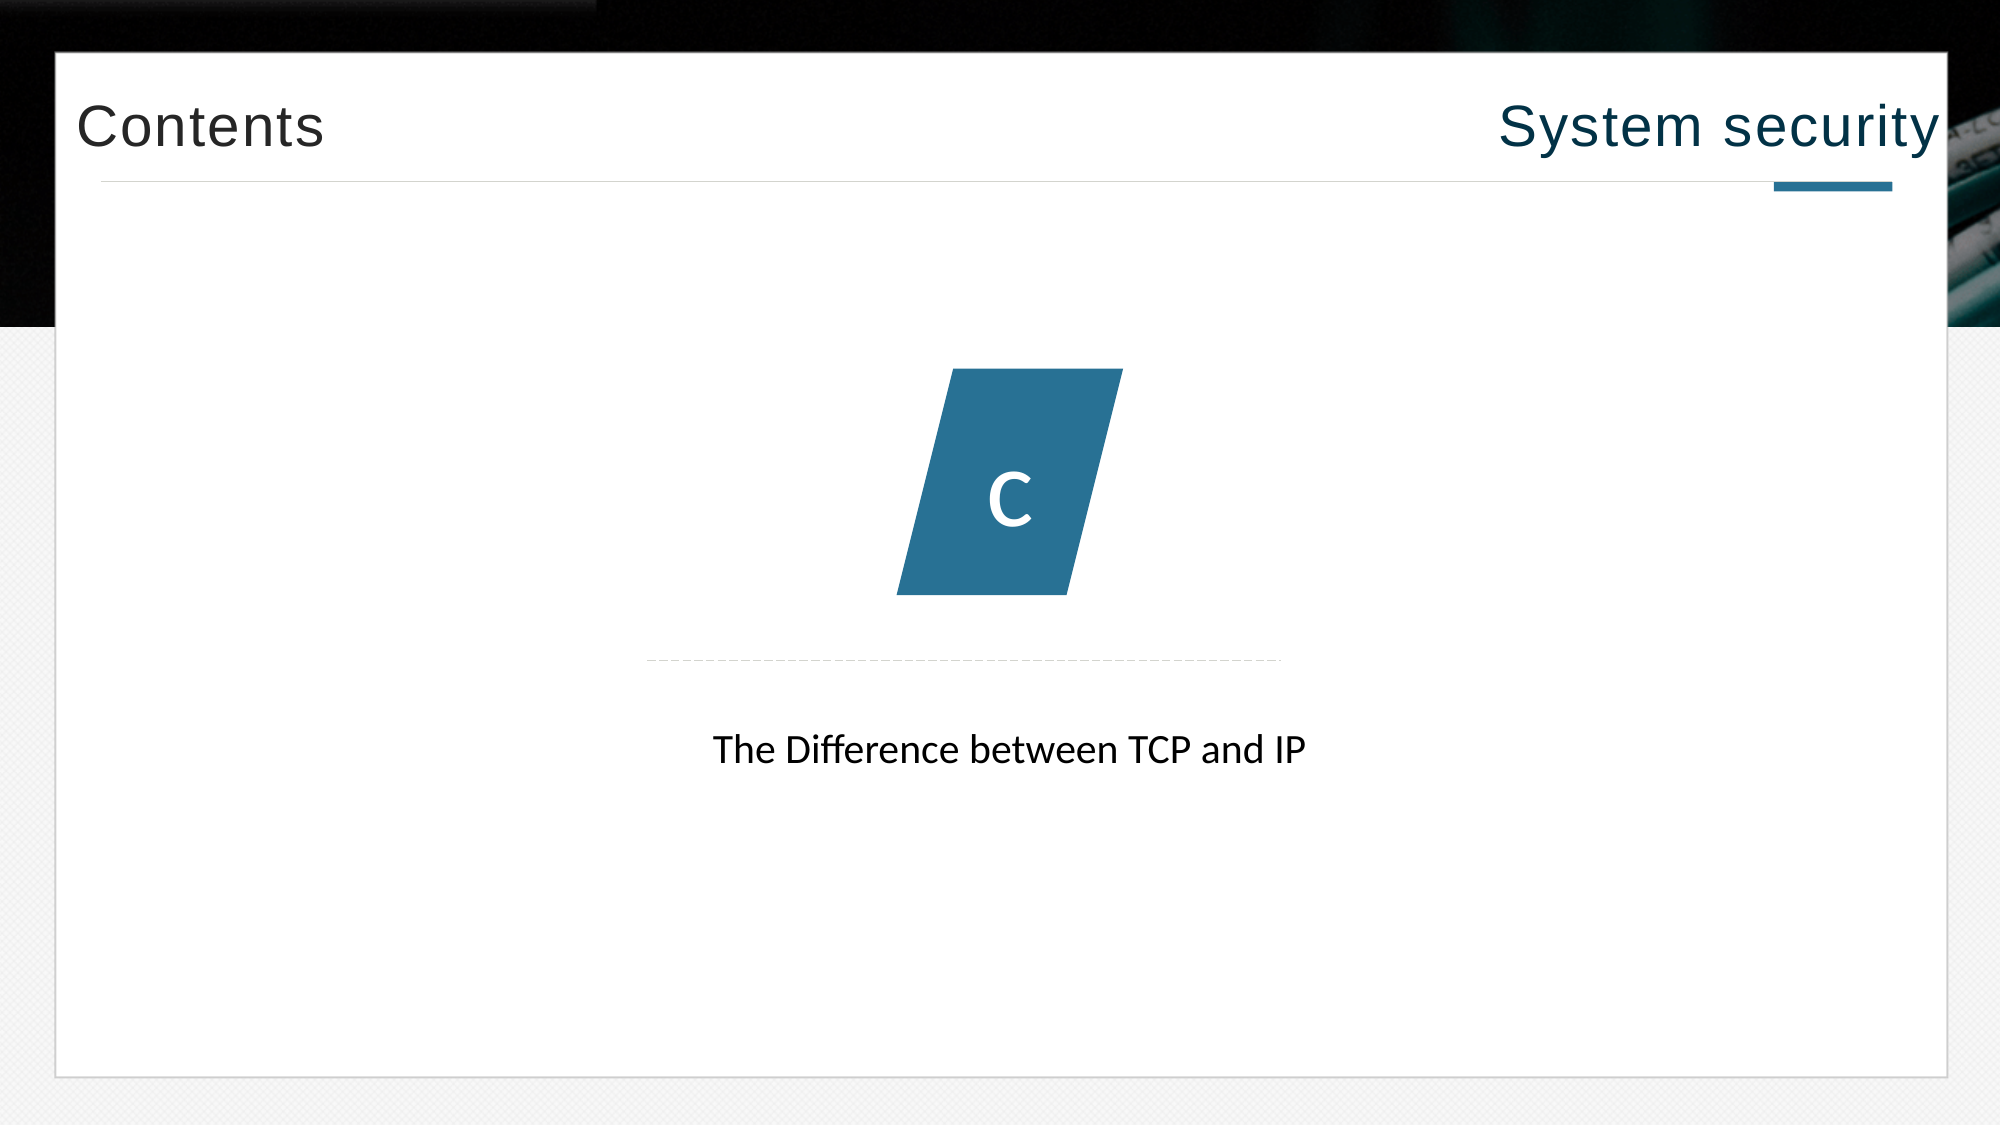

Contents                                                                System security

c
The Difference between TCP and IP